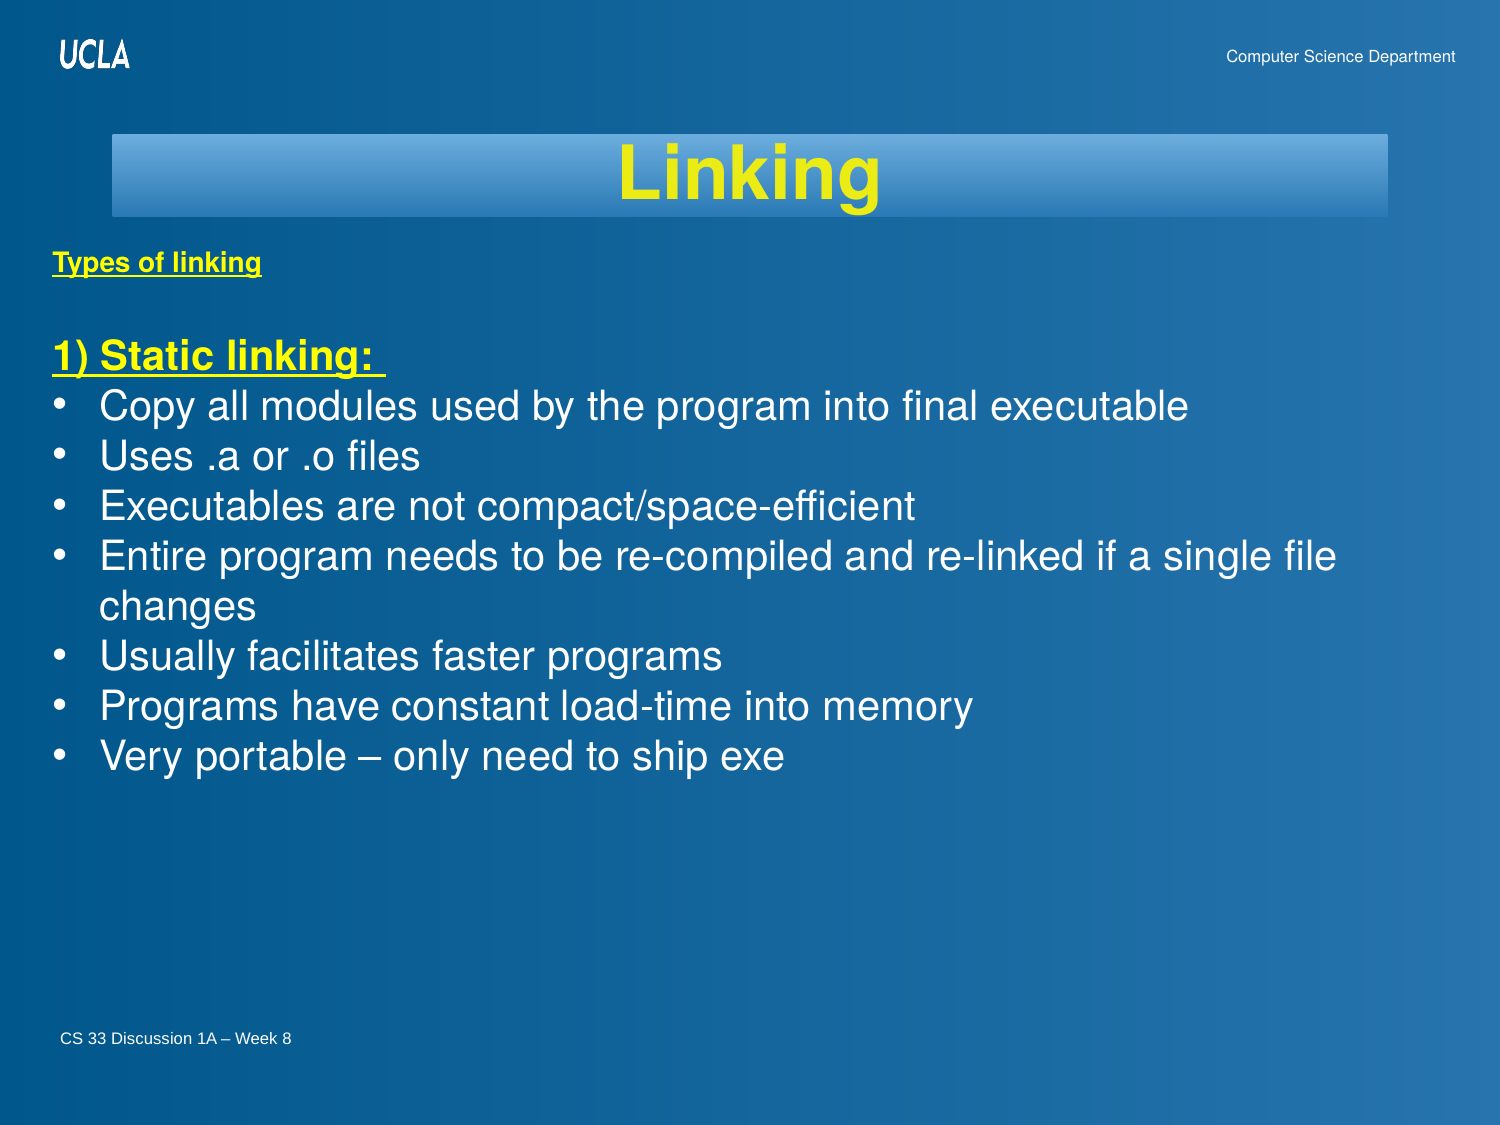

# Linking
Types of linking
1) Static linking:
Copy all modules used by the program into final executable
Uses .a or .o files
Executables are not compact/space-efficient
Entire program needs to be re-compiled and re-linked if a single file changes
Usually facilitates faster programs
Programs have constant load-time into memory
Very portable – only need to ship exe